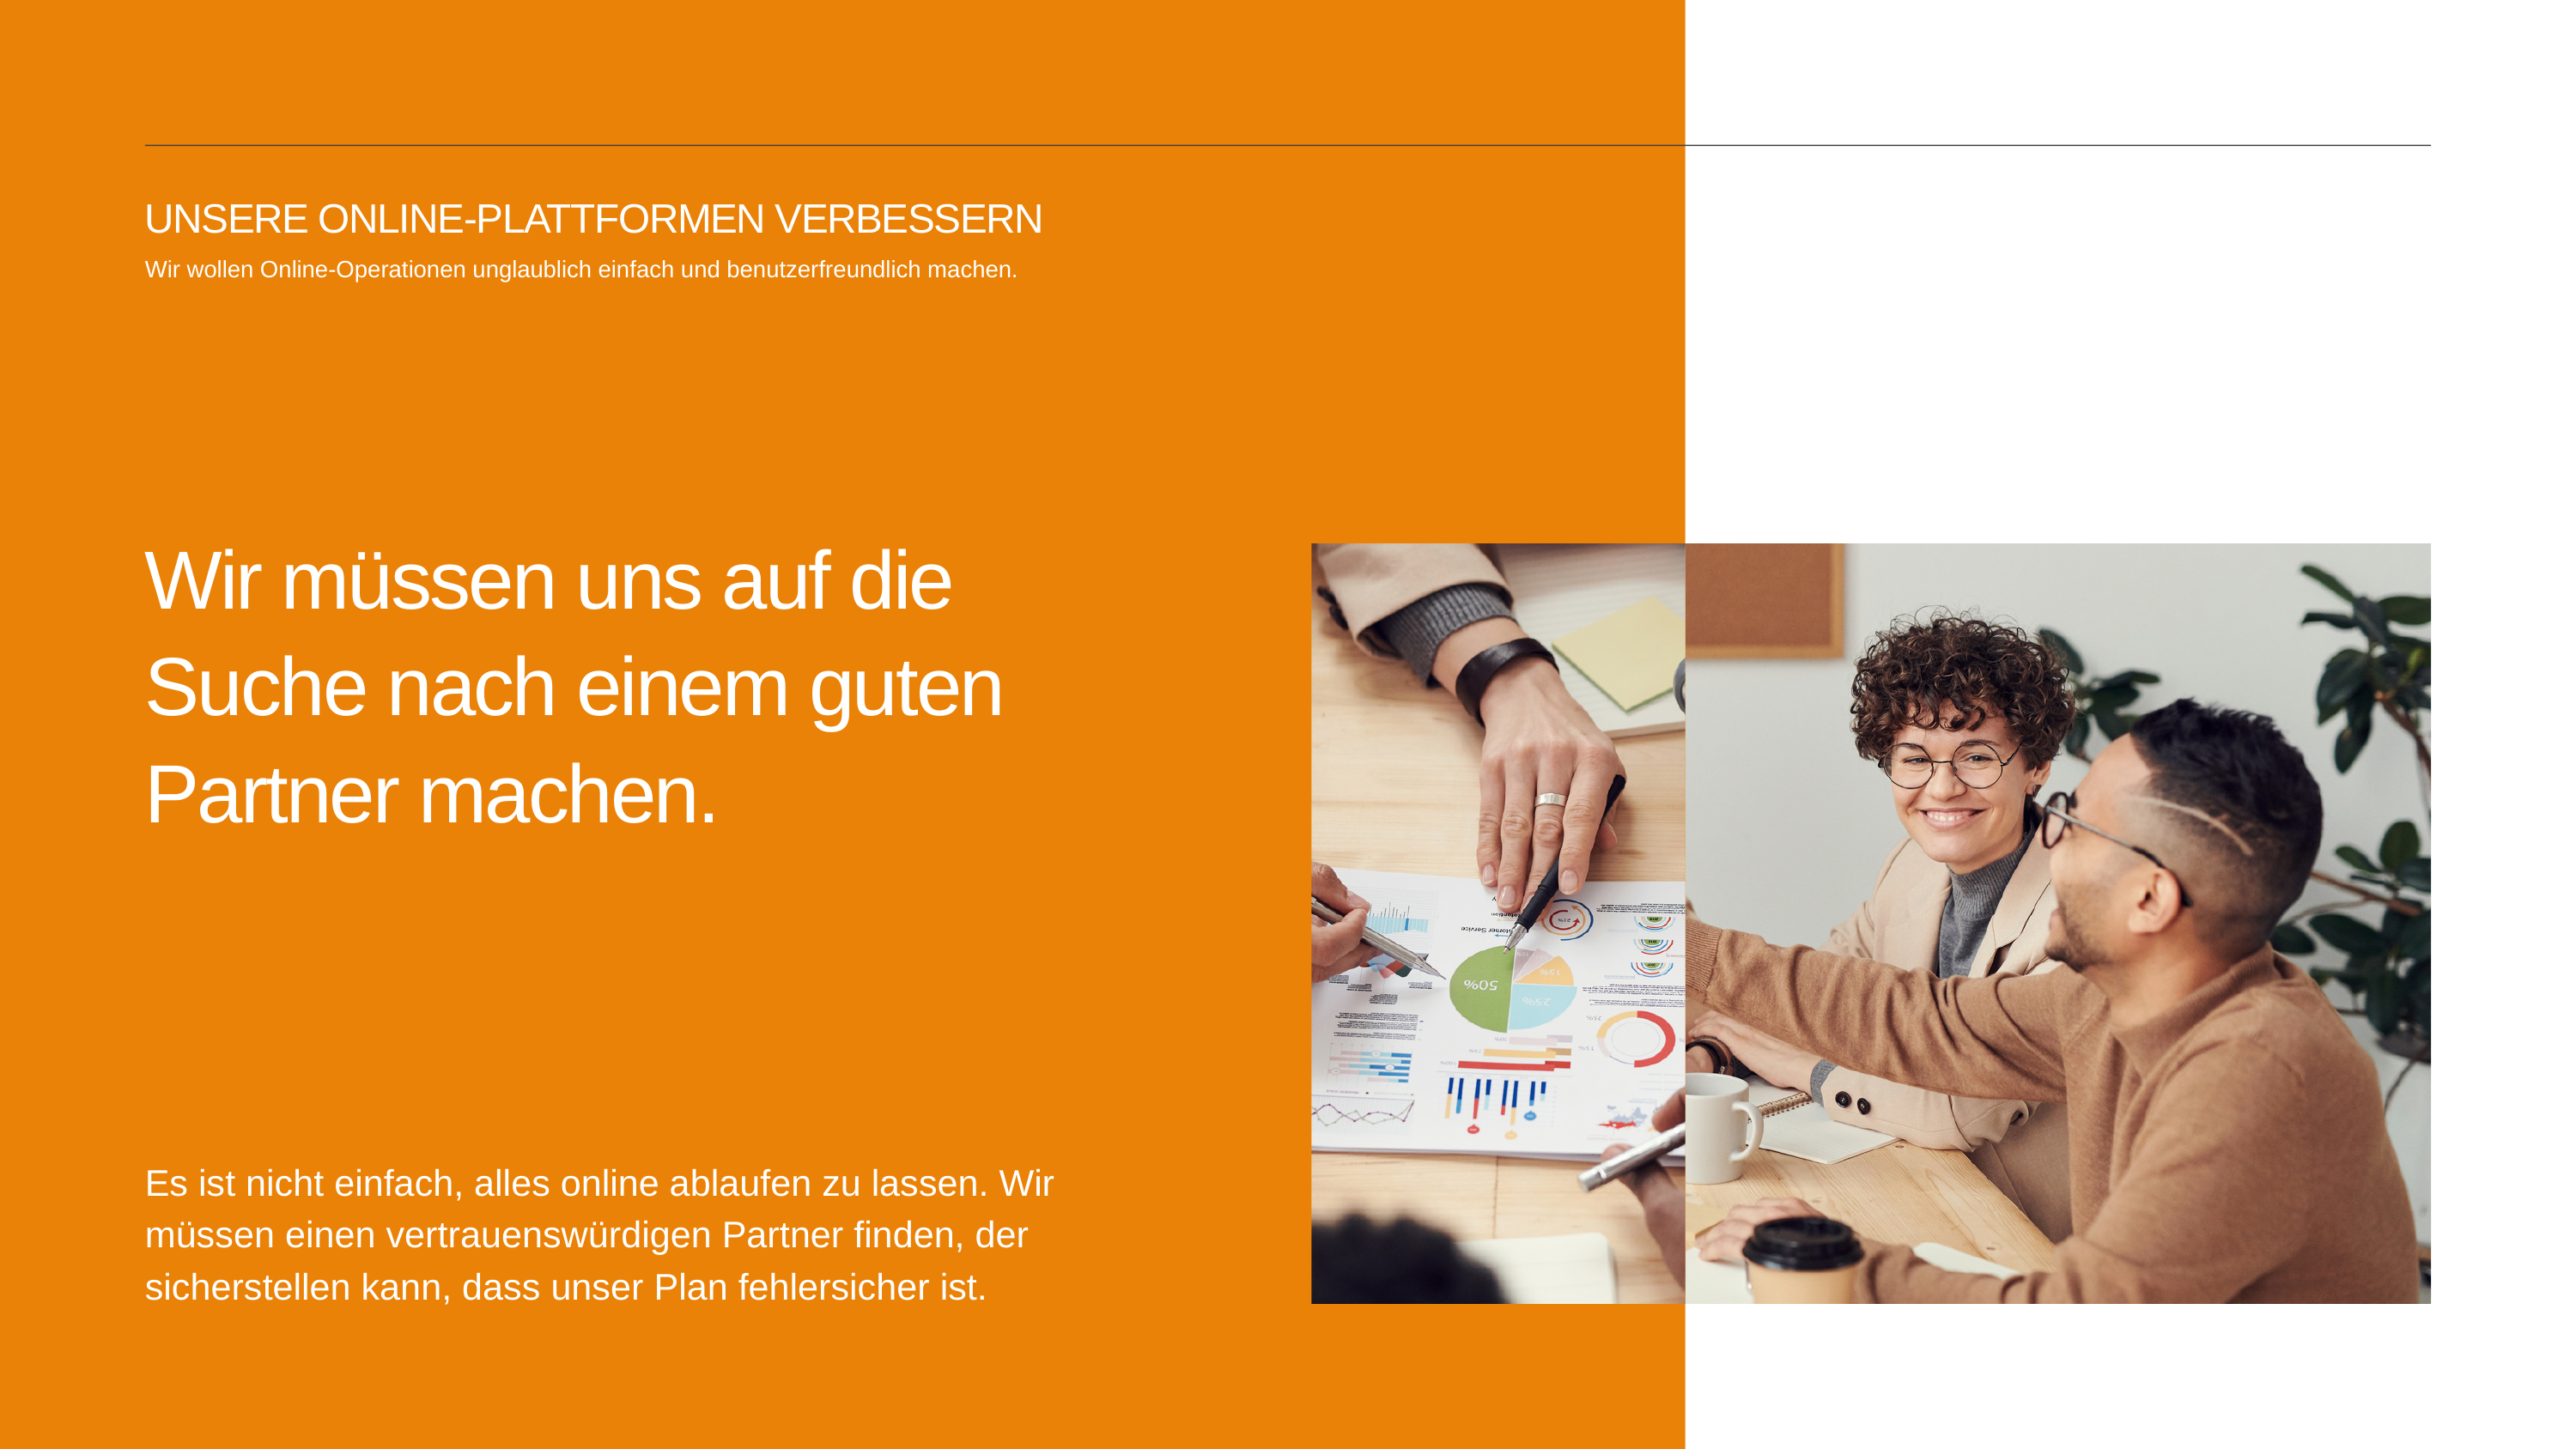

UNSERE ONLINE-PLATTFORMEN VERBESSERN
Wir wollen Online-Operationen unglaublich einfach und benutzerfreundlich machen.
Wir müssen uns auf die Suche nach einem guten Partner machen.

Es ist nicht einfach, alles online ablaufen zu lassen. Wir müssen einen vertrauenswürdigen Partner finden, der sicherstellen kann, dass unser Plan fehlersicher ist.